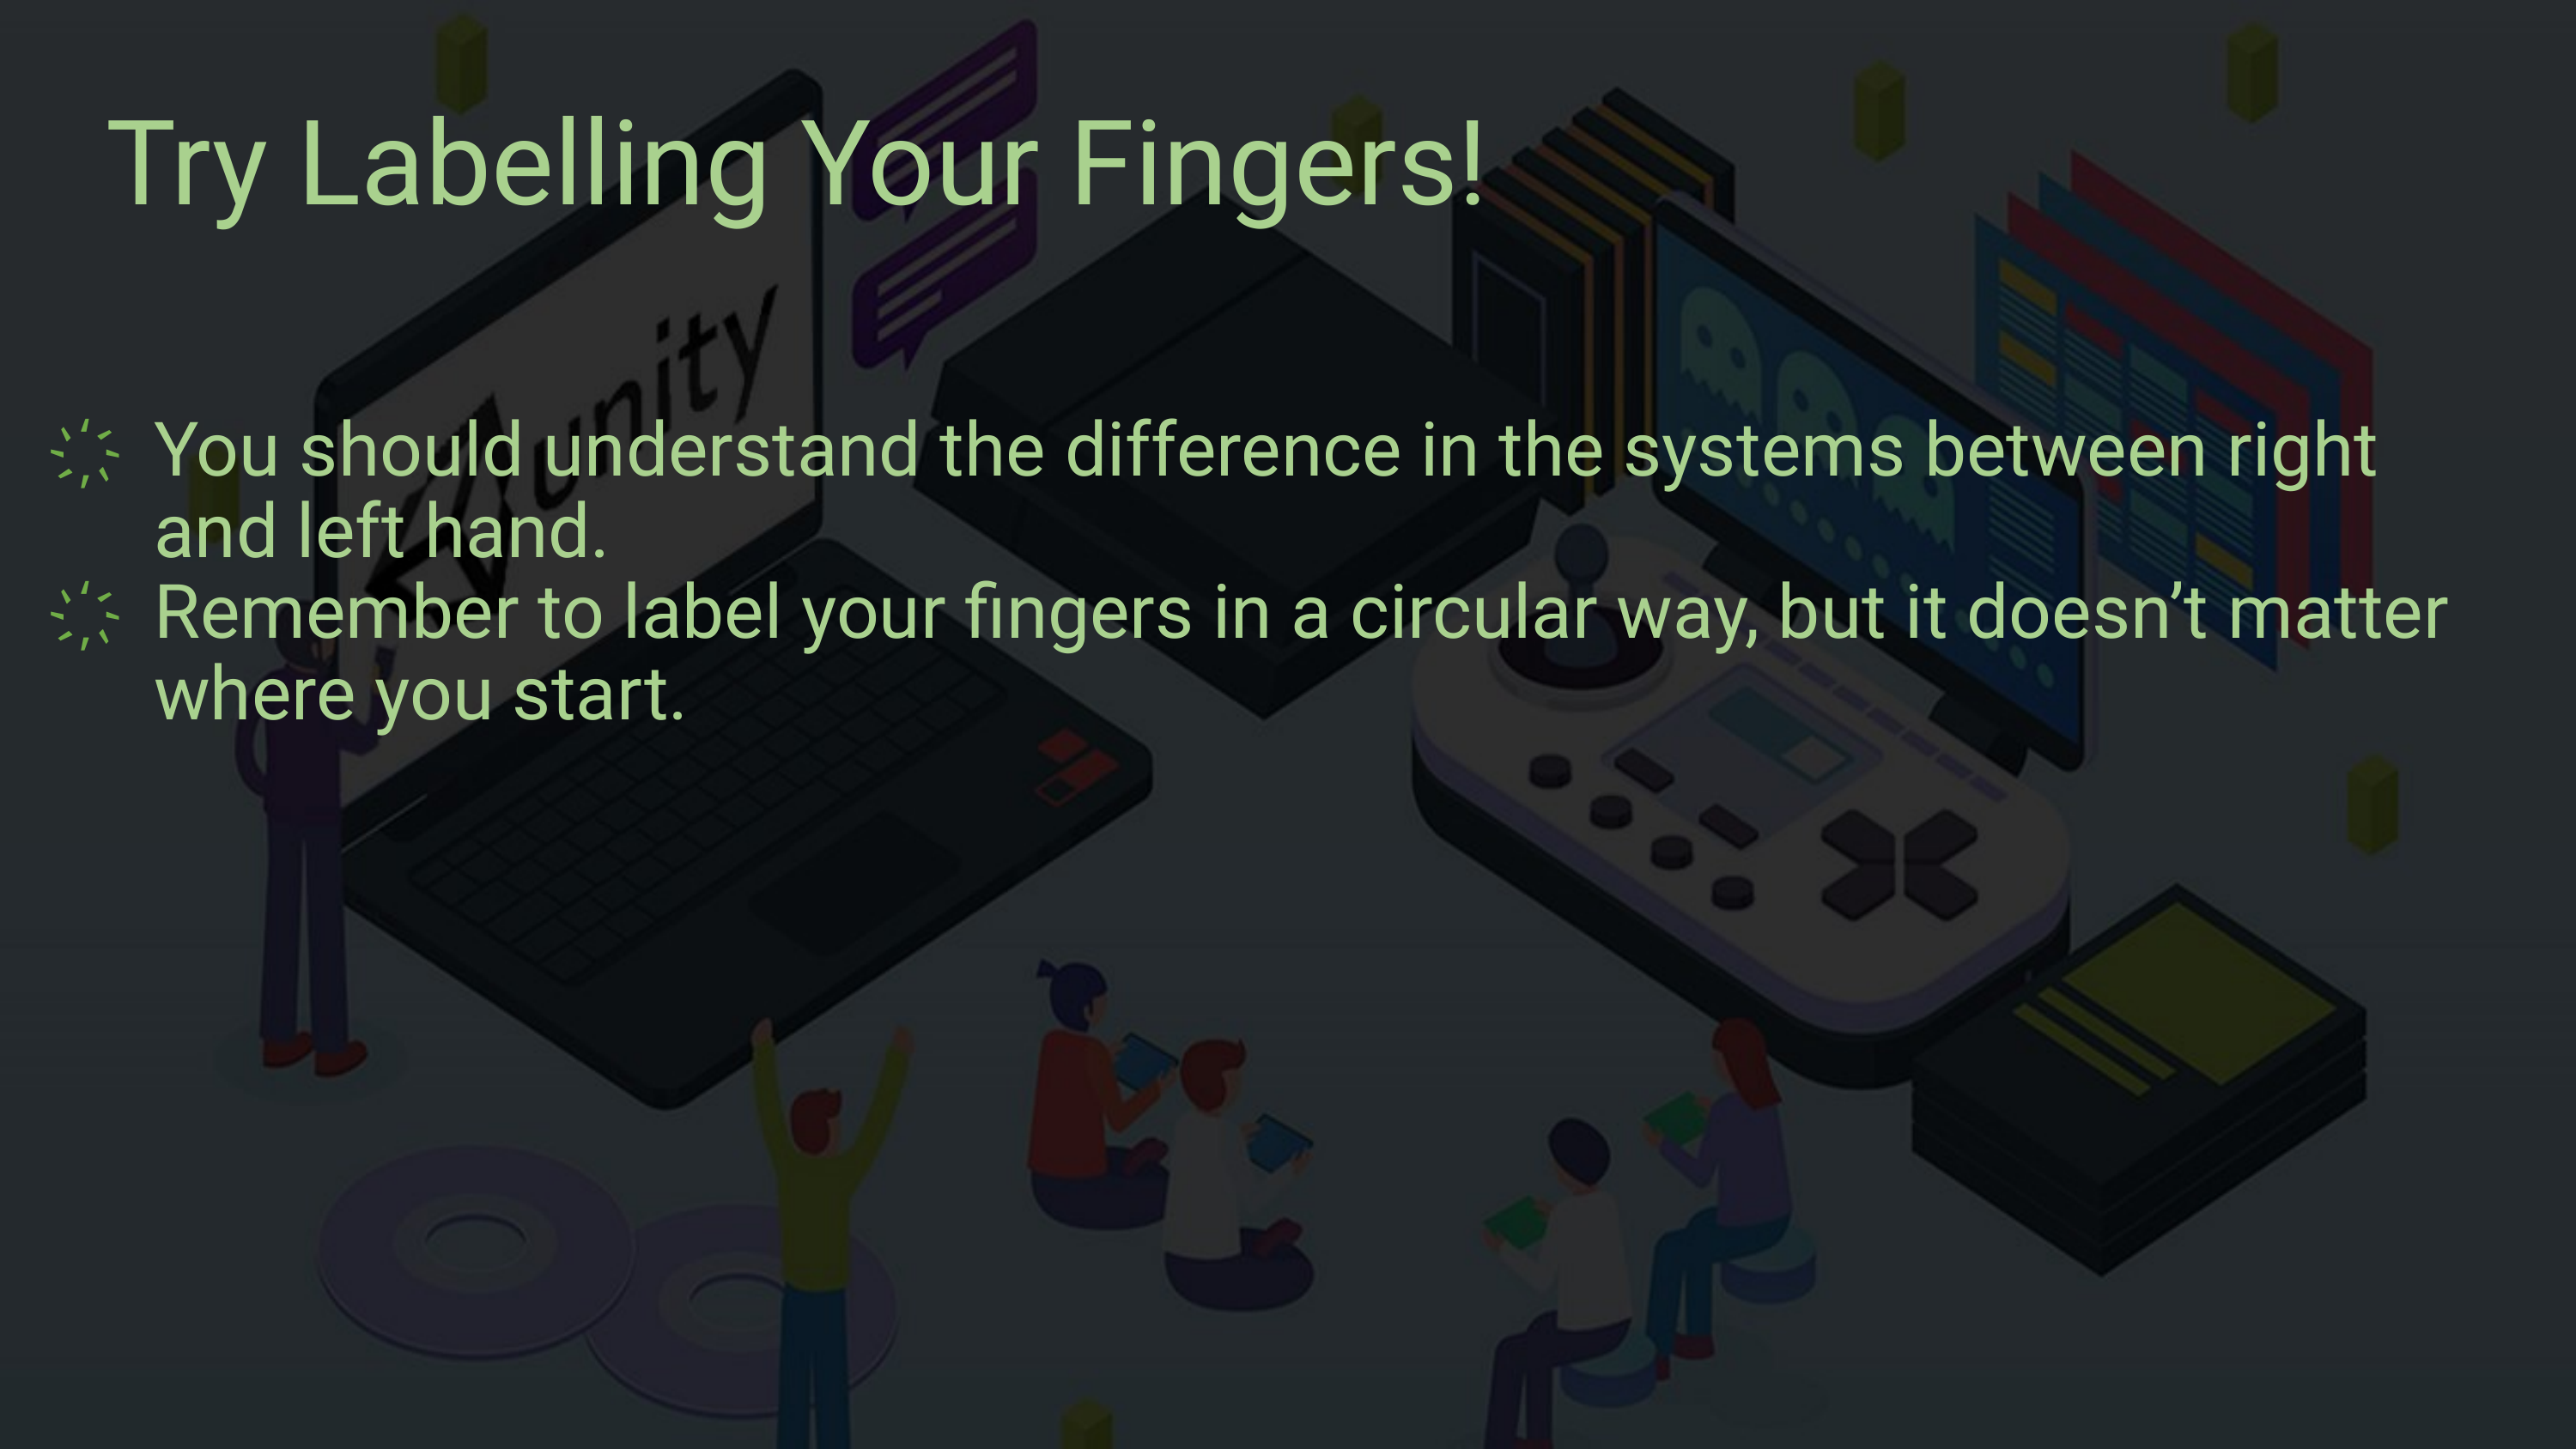

# Try Labelling Your Fingers!
You should understand the difference in the systems between right and left hand.
Remember to label your fingers in a circular way, but it doesn’t matter where you start.